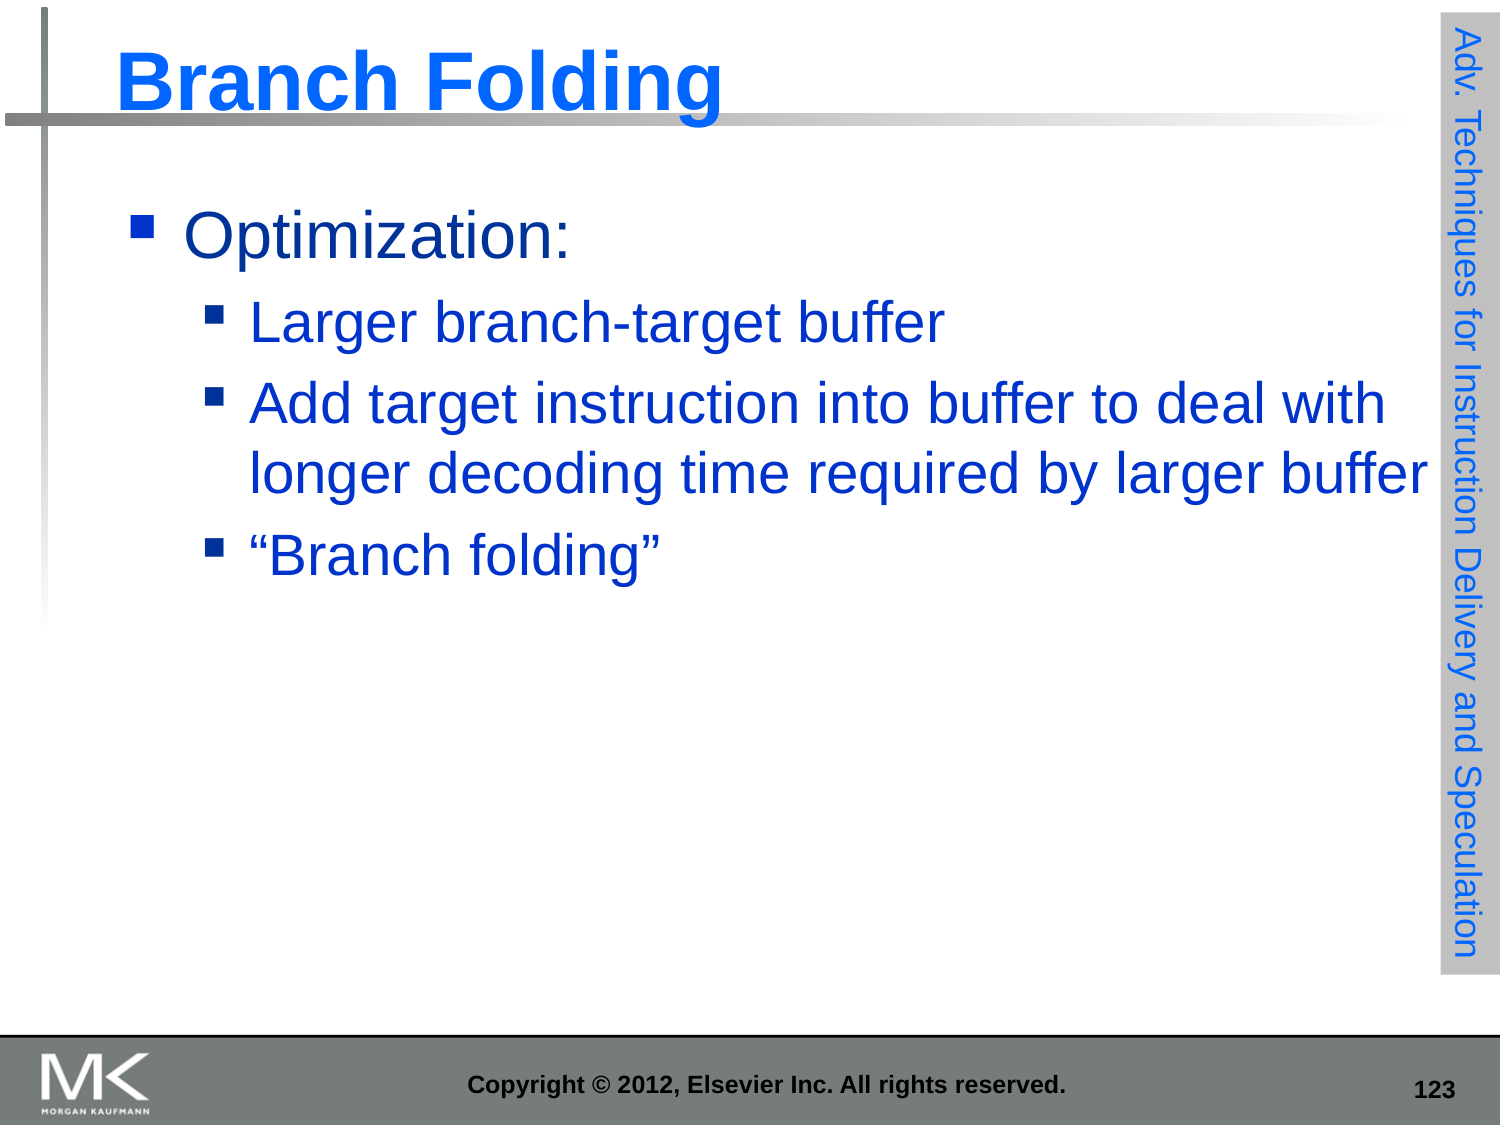

# Branch Folding
Optimization:
Larger branch-target buffer
Add target instruction into buffer to deal with longer decoding time required by larger buffer
“Branch folding”

Adv. Techniques for Instruction Delivery and Speculation
Copyright © 2012, Elsevier Inc. All rights reserved.